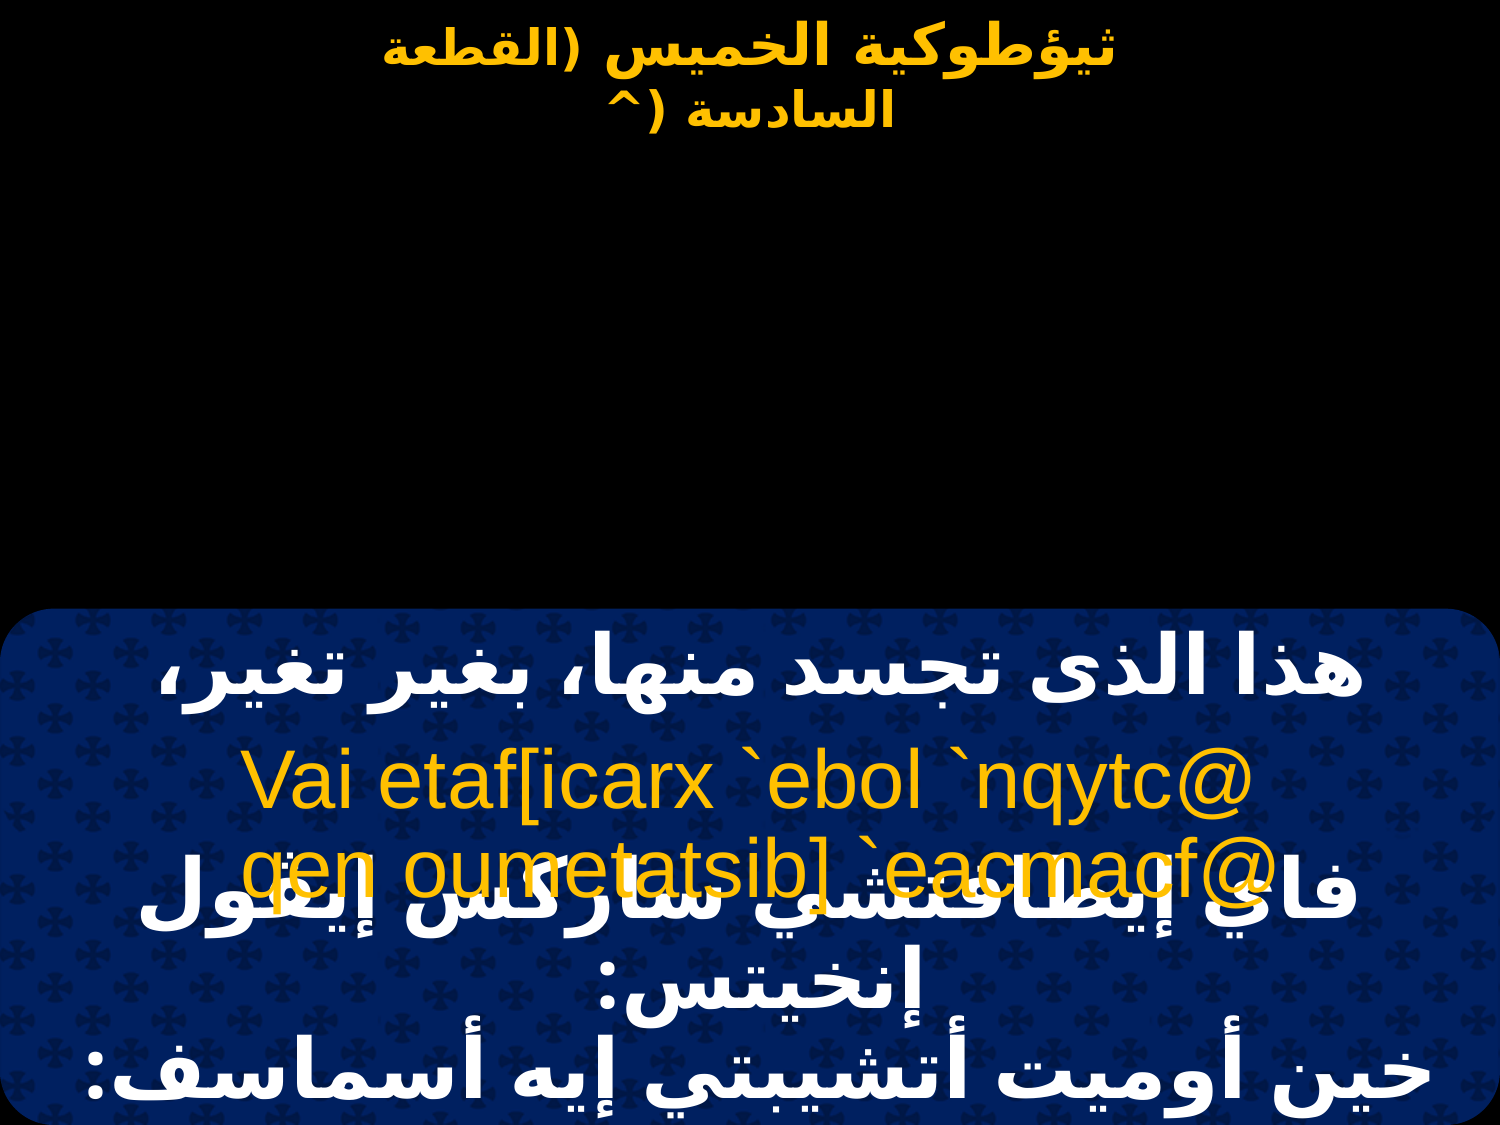

هذا الذى تجسد منها، بغير تغير،
Vai etaf[icarx `ebol `nqytc@
 qen oumetatsib] `eacmacf@
فاي إيطافتشي ساركس إيڤول إنخيتس:
خين أوميت أتشيبتي إيه أسماسف: